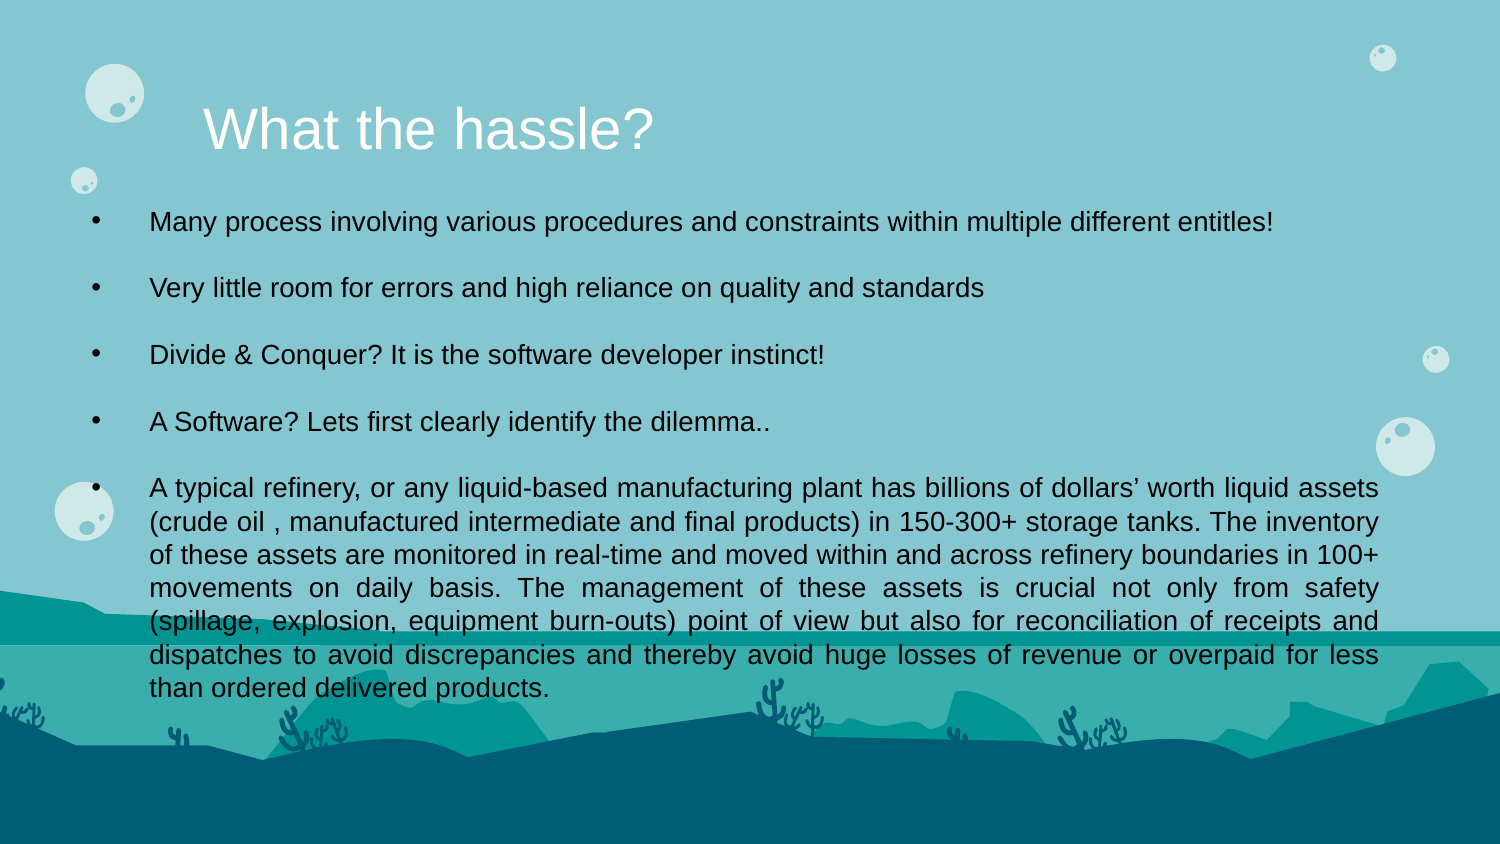

What the hassle?
Many process involving various procedures and constraints within multiple different entitles!

Very little room for errors and high reliance on quality and standards

Divide & Conquer? It is the software developer instinct!

A Software? Lets first clearly identify the dilemma..

A typical refinery, or any liquid-based manufacturing plant has billions of dollars’ worth liquid assets (crude oil , manufactured intermediate and final products) in 150-300+ storage tanks. The inventory of these assets are monitored in real-time and moved within and across refinery boundaries in 100+ movements on daily basis. The management of these assets is crucial not only from safety (spillage, explosion, equipment burn-outs) point of view but also for reconciliation of receipts and dispatches to avoid discrepancies and thereby avoid huge losses of revenue or overpaid for less than ordered delivered products.